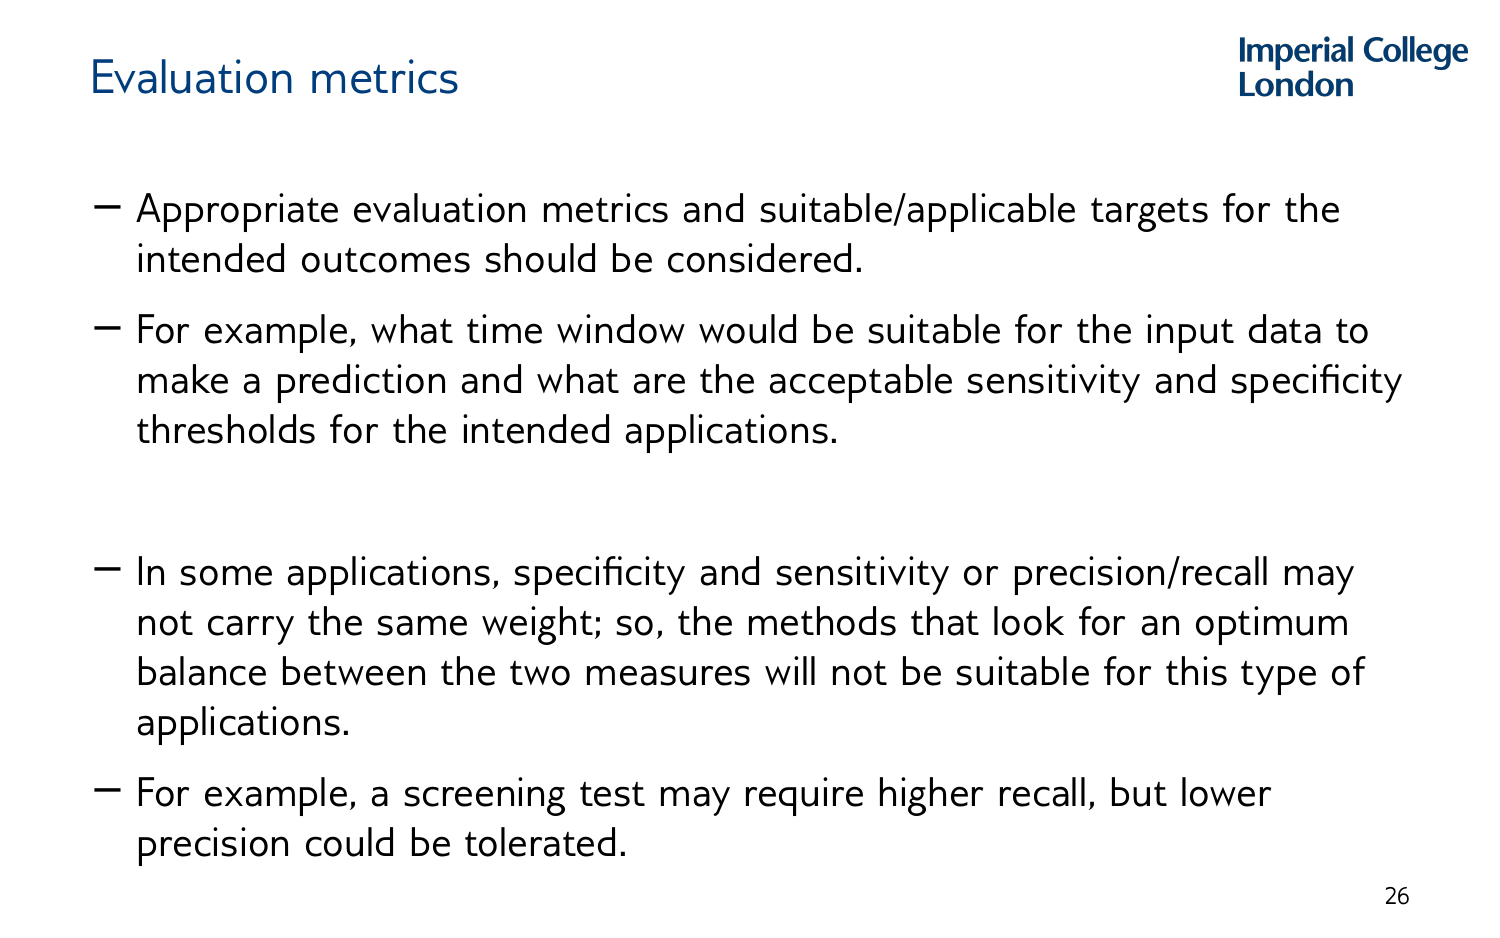

# Evaluation metrics
Appropriate evaluation metrics and suitable/applicable targets for the intended outcomes should be considered.
For example, what time window would be suitable for the input data to make a prediction and what are the acceptable sensitivity and specificity thresholds for the intended applications.

In some applications, specificity and sensitivity or precision/recall may not carry the same weight; so, the methods that look for an optimum balance between the two measures will not be suitable for this type of applications.
For example, a screening test may require higher recall, but lower precision could be tolerated.

26